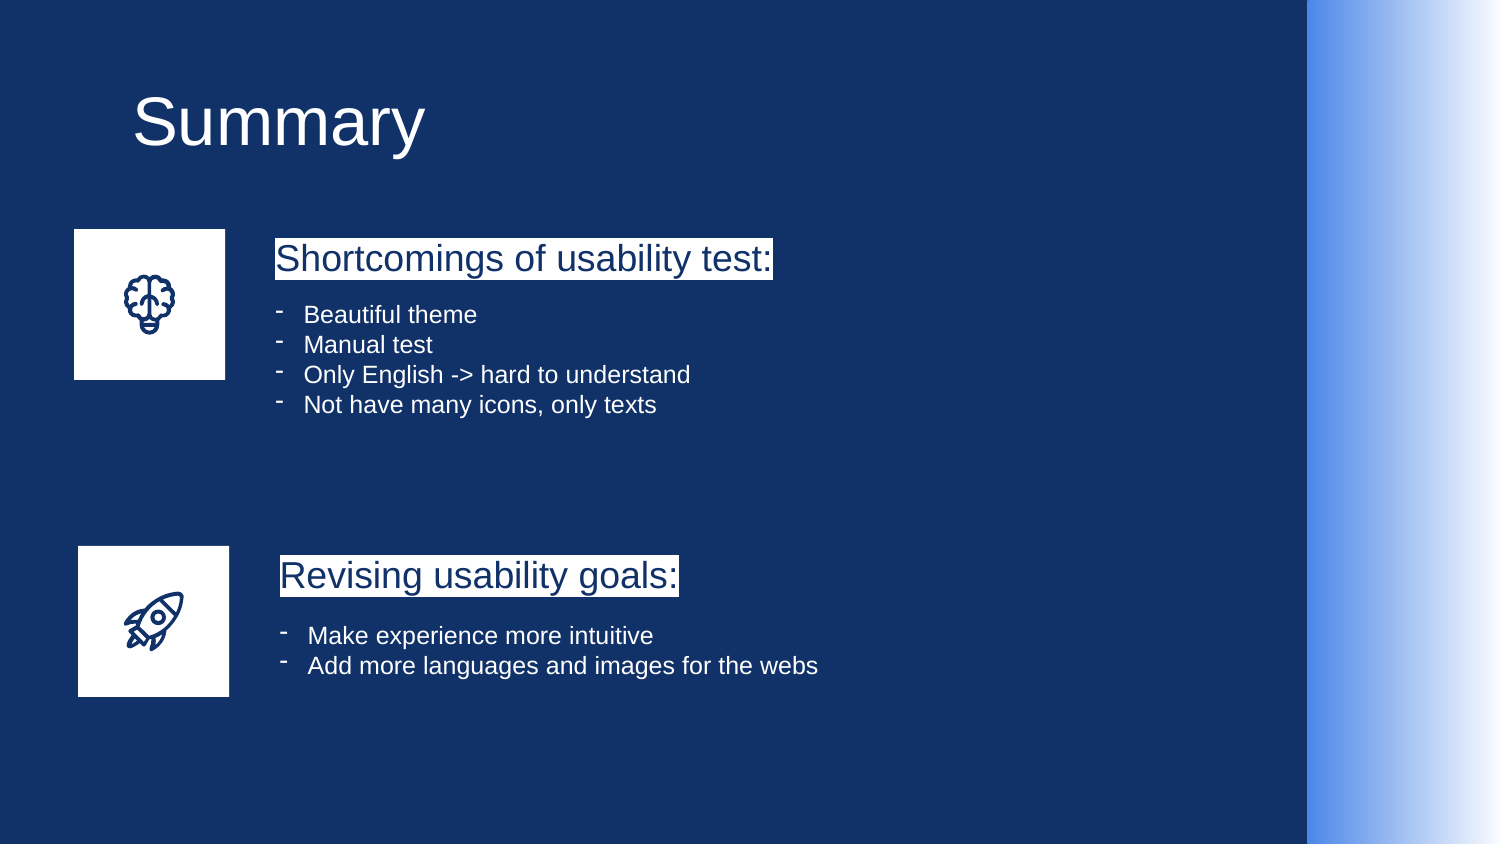

# Summary
Shortcomings of usability test:

Beautiful theme
Manual test
Only English -> hard to understand
Not have many icons, only texts

Revising usability goals:

Make experience more intuitive
Add more languages and images for the webs